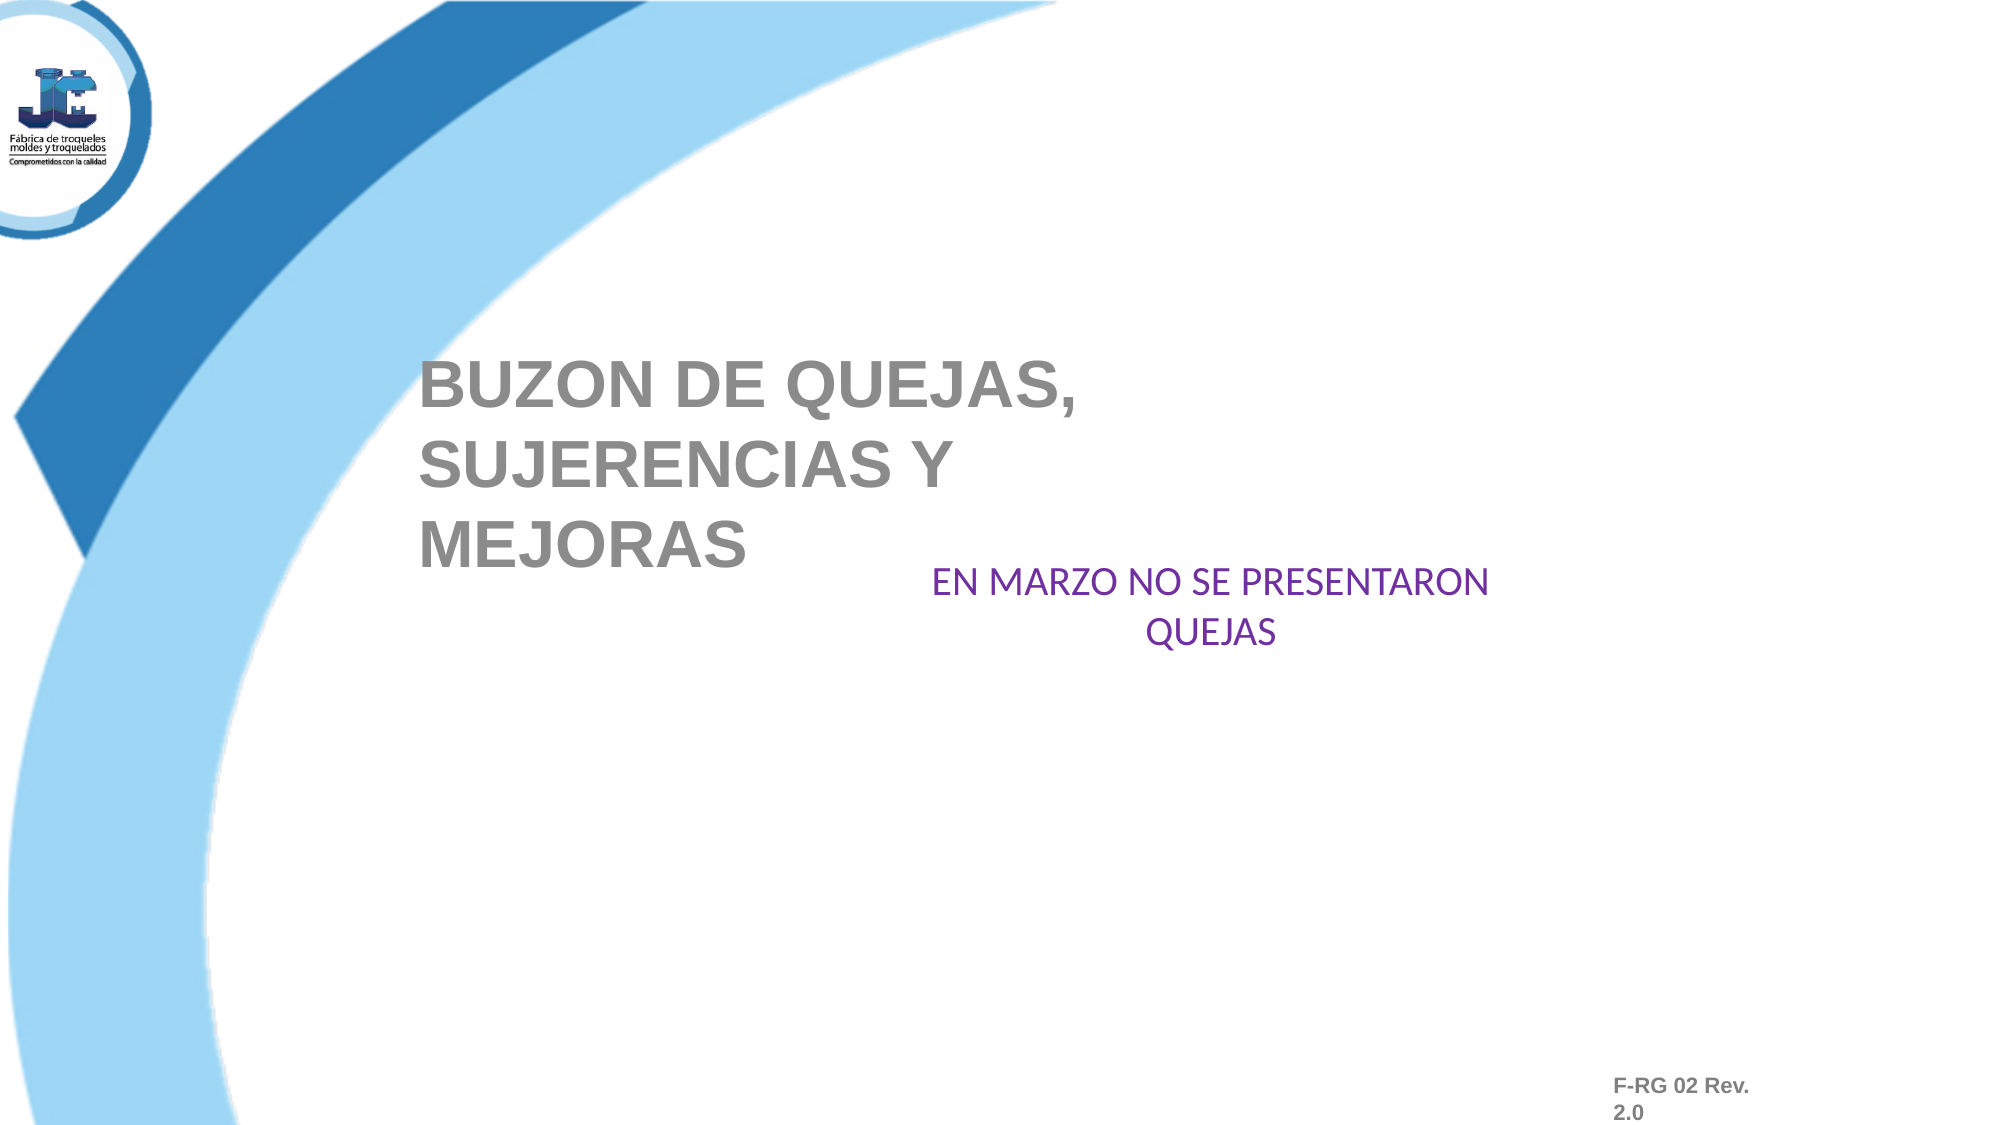

BUZON DE QUEJAS, SUJERENCIAS Y MEJORAS
EN MARZO NO SE PRESENTARON QUEJAS